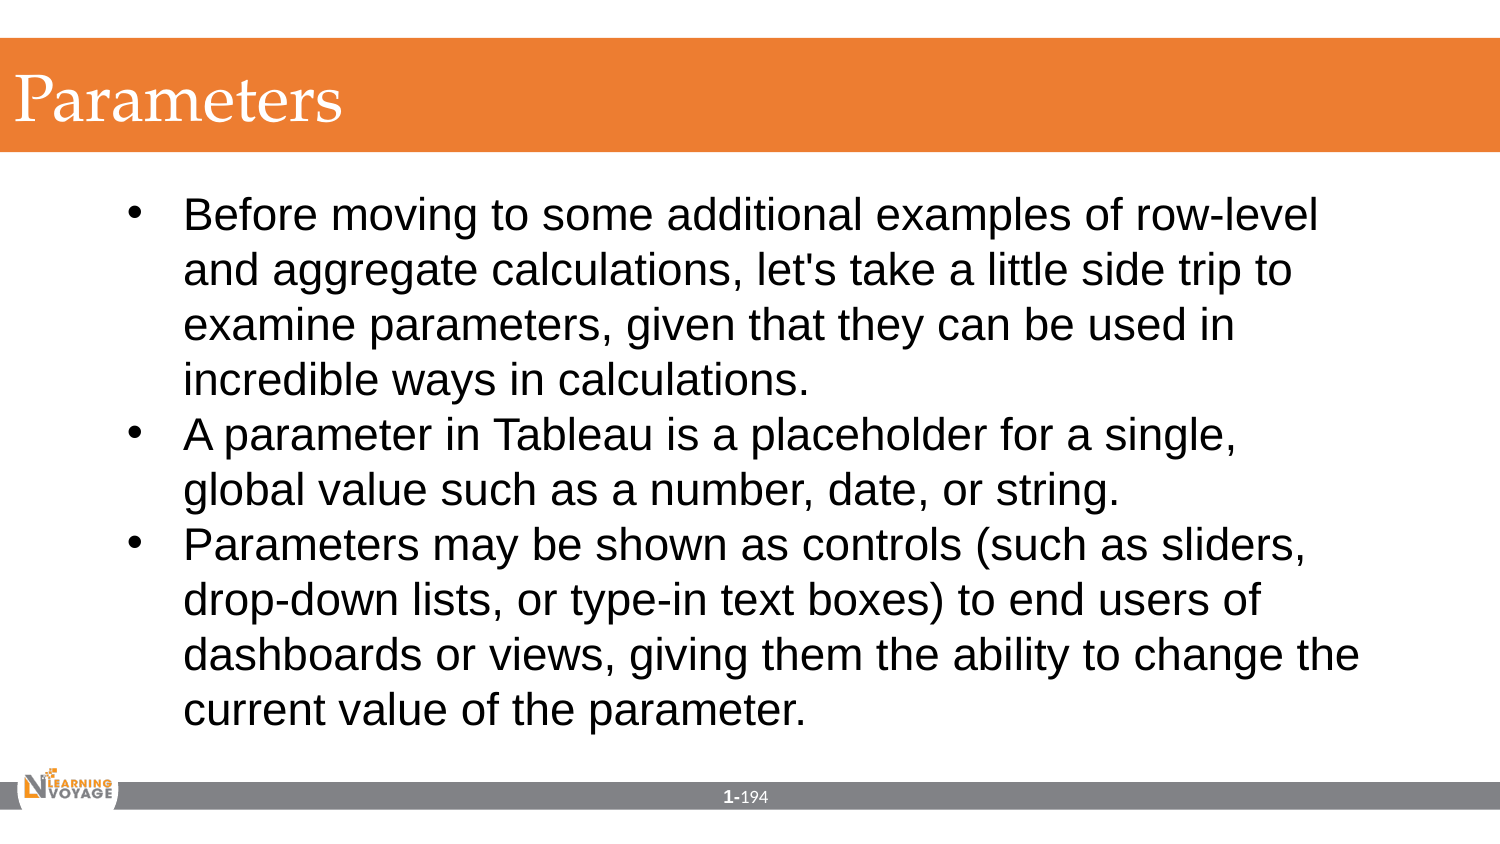

Parameters
Before moving to some additional examples of row-level and aggregate calculations, let's take a little side trip to examine parameters, given that they can be used in incredible ways in calculations.
A parameter in Tableau is a placeholder for a single, global value such as a number, date, or string.
Parameters may be shown as controls (such as sliders, drop-down lists, or type-in text boxes) to end users of dashboards or views, giving them the ability to change the current value of the parameter.
1-194